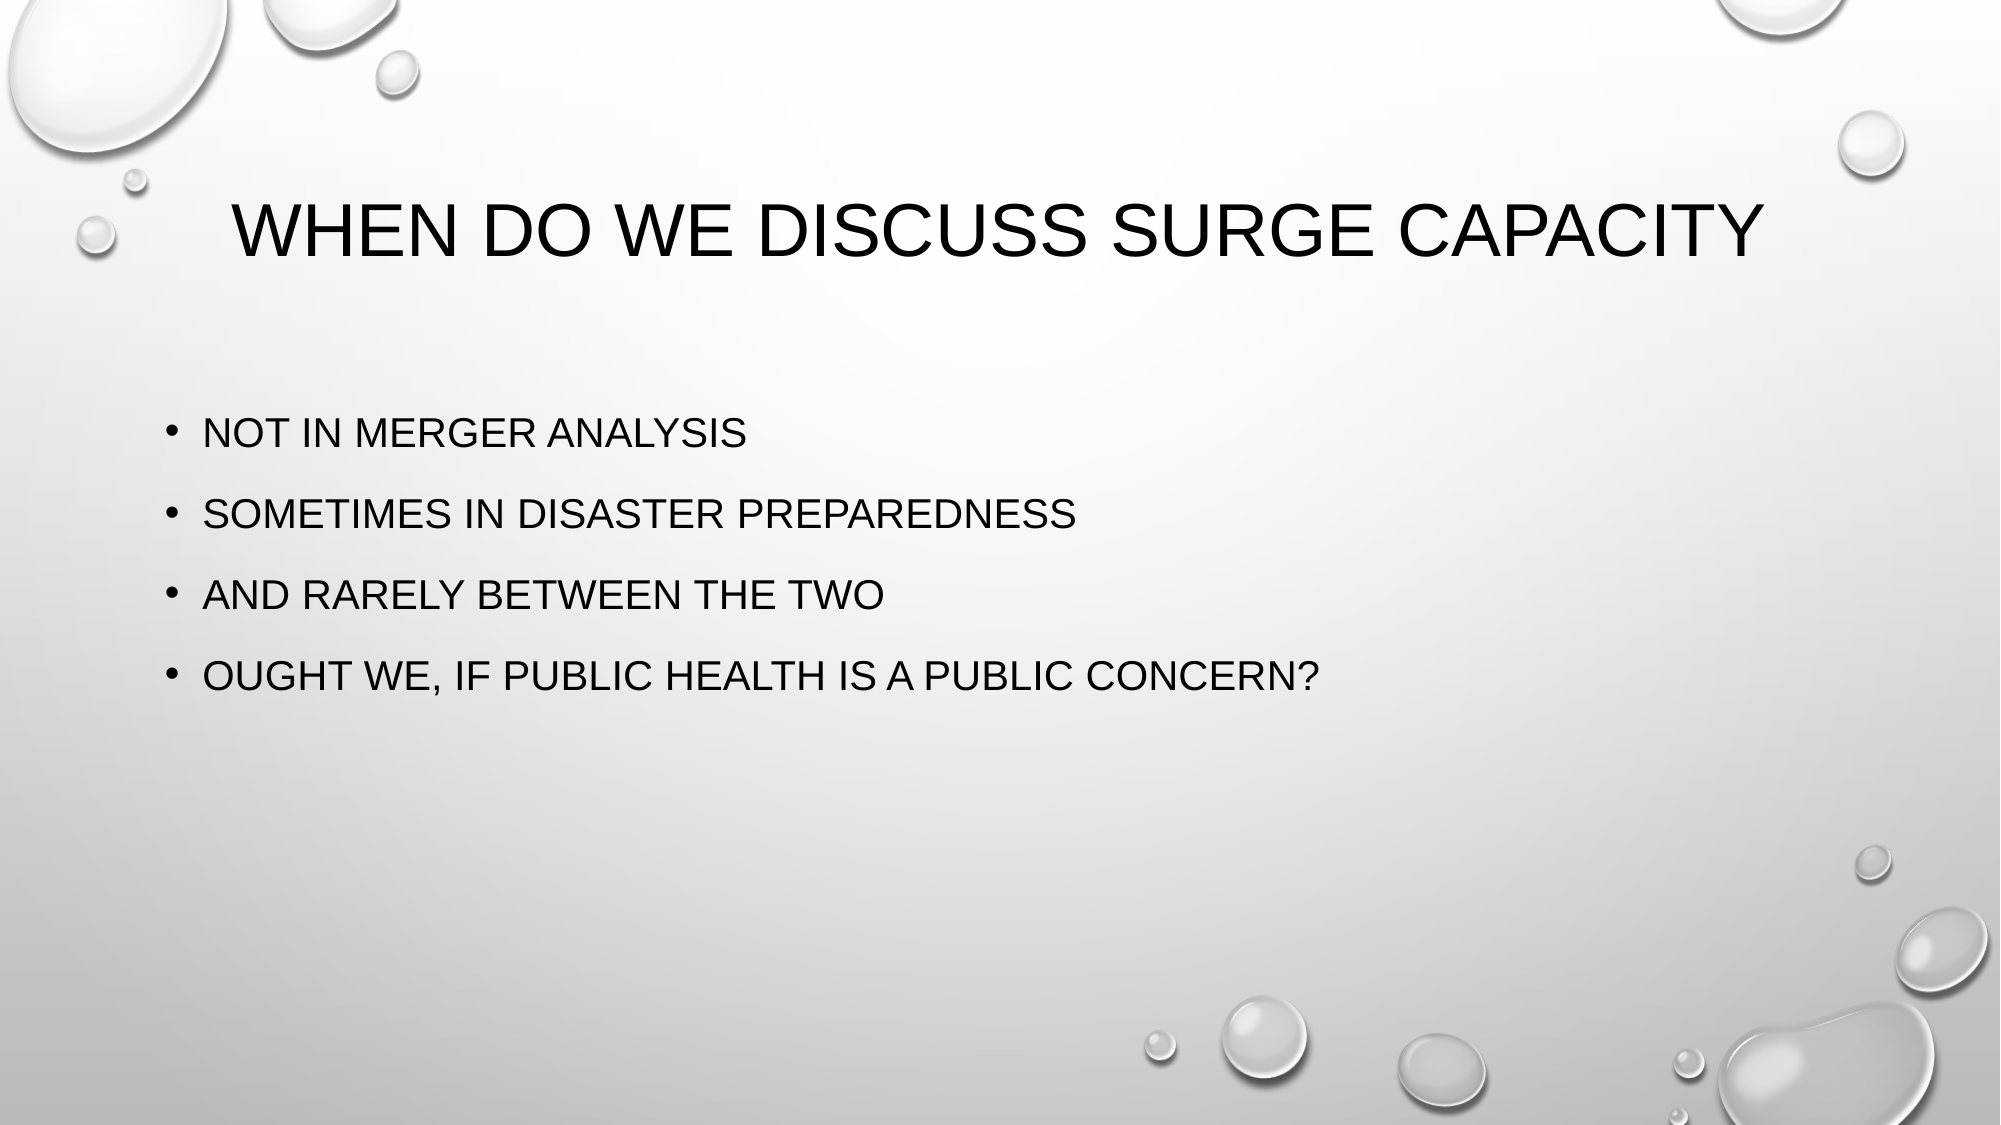

# When Do We discuss surge capacity
Not in merger analysis
Sometimes in disaster preparedness
And rarely between the two
OUGHT WE, if public health is a public concern?